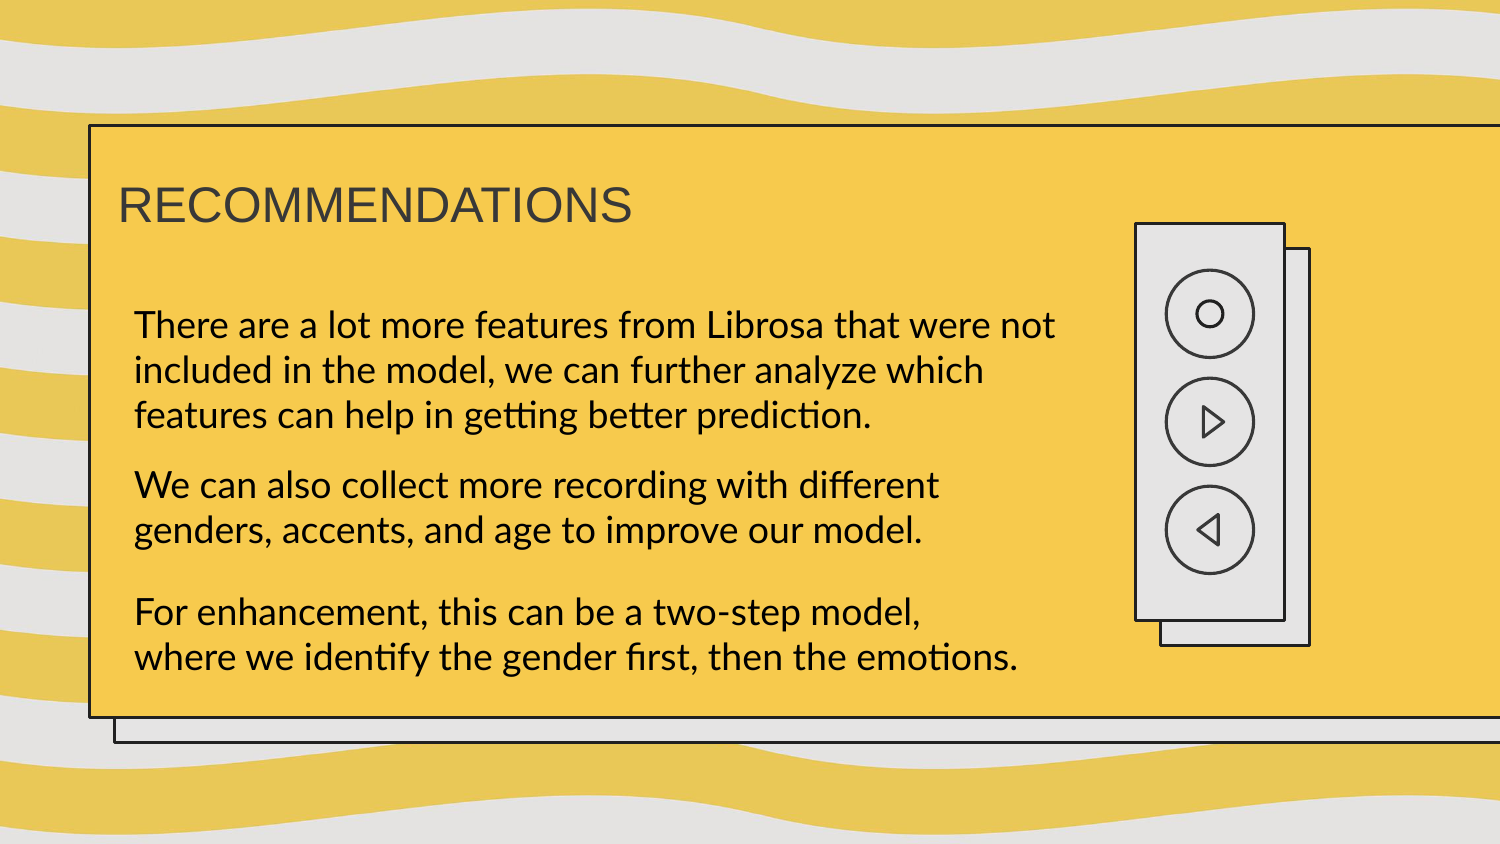

# RECOMMENDATIONS
There are a lot more features from Librosa that were not included in the model, we can further analyze which features can help in getting better prediction.
We can also collect more recording with different genders, accents, and age to improve our model.
For enhancement, this can be a two-step model,
where we identify the gender first, then the emotions.